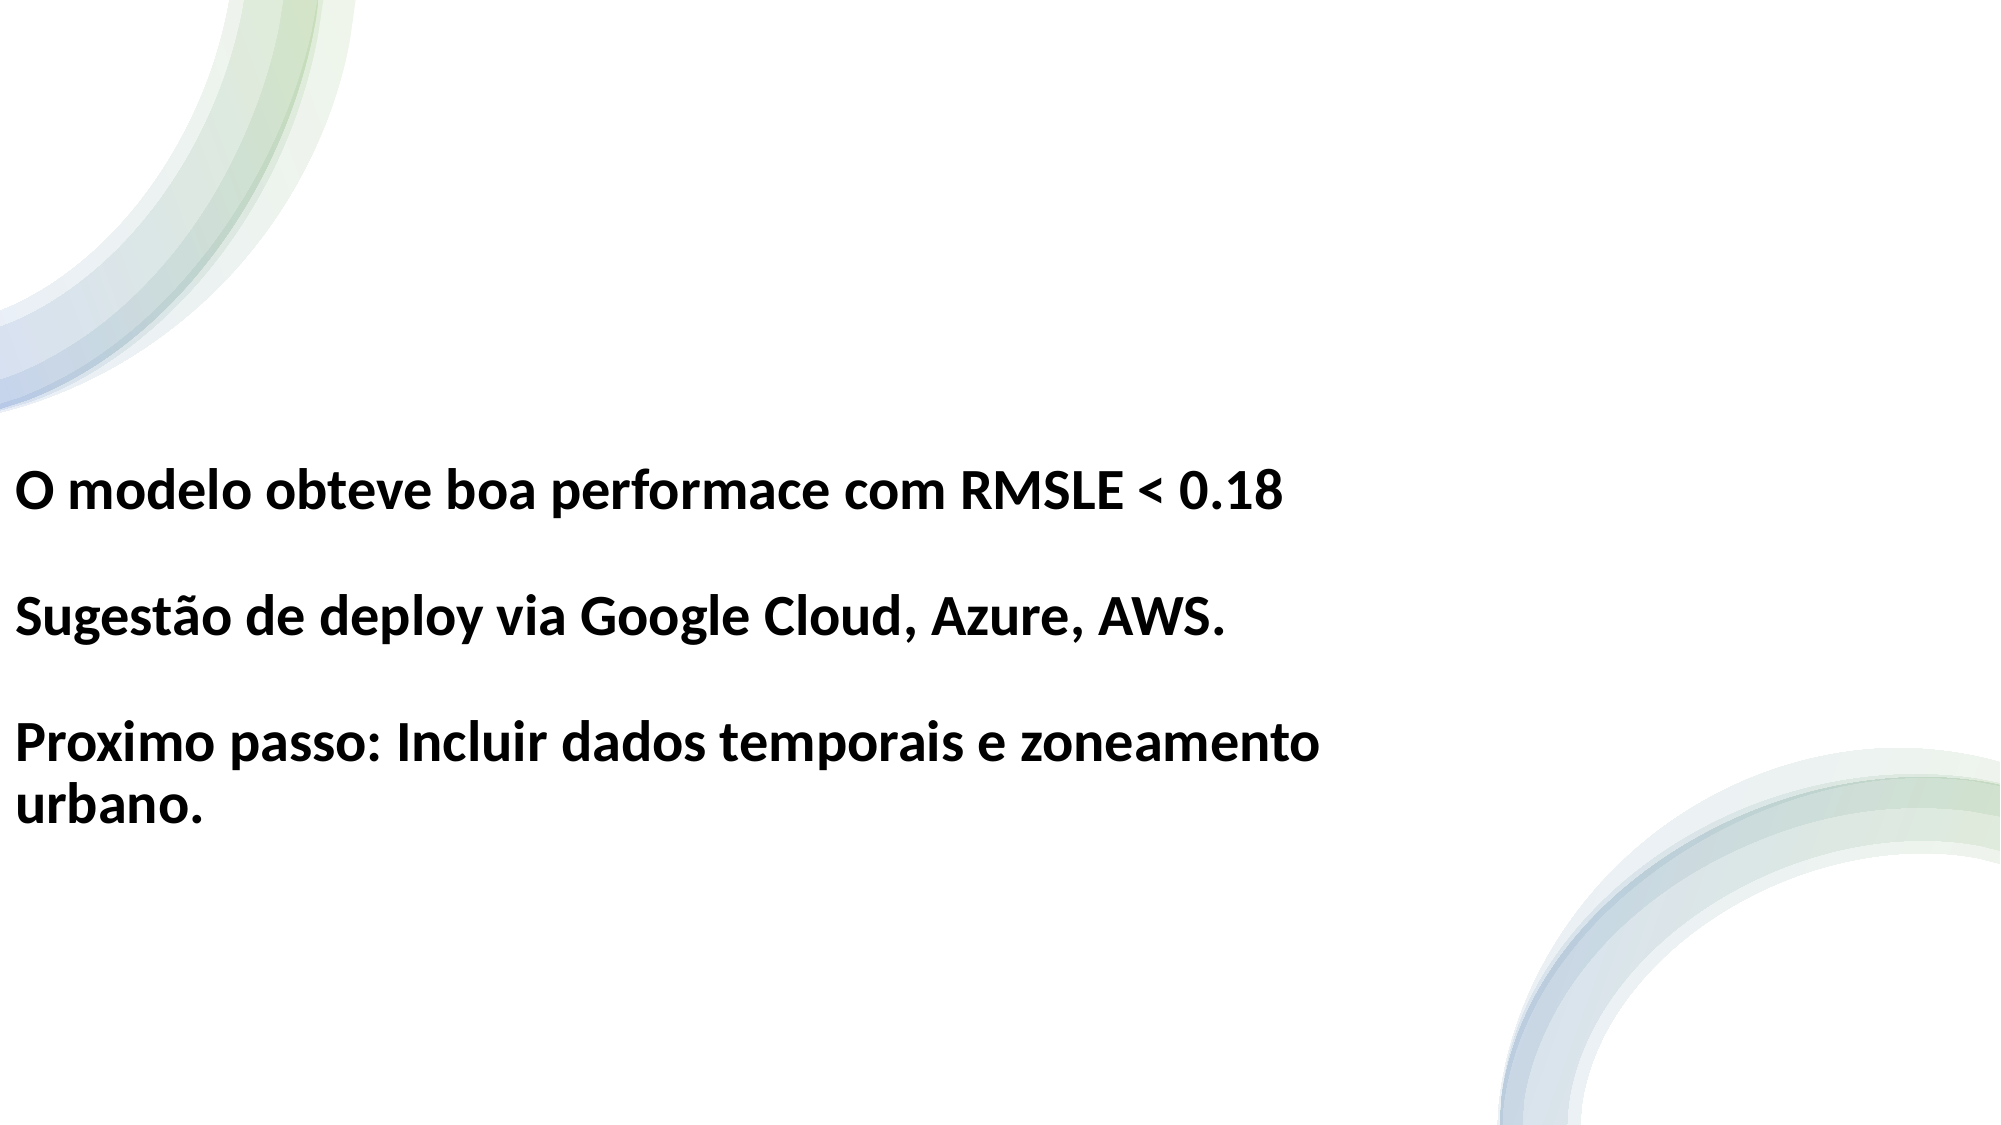

O modelo obteve boa performace com RMSLE < 0.18

Sugestão de deploy via Google Cloud, Azure, AWS.

Proximo passo: Incluir dados temporais e zoneamento urbano.